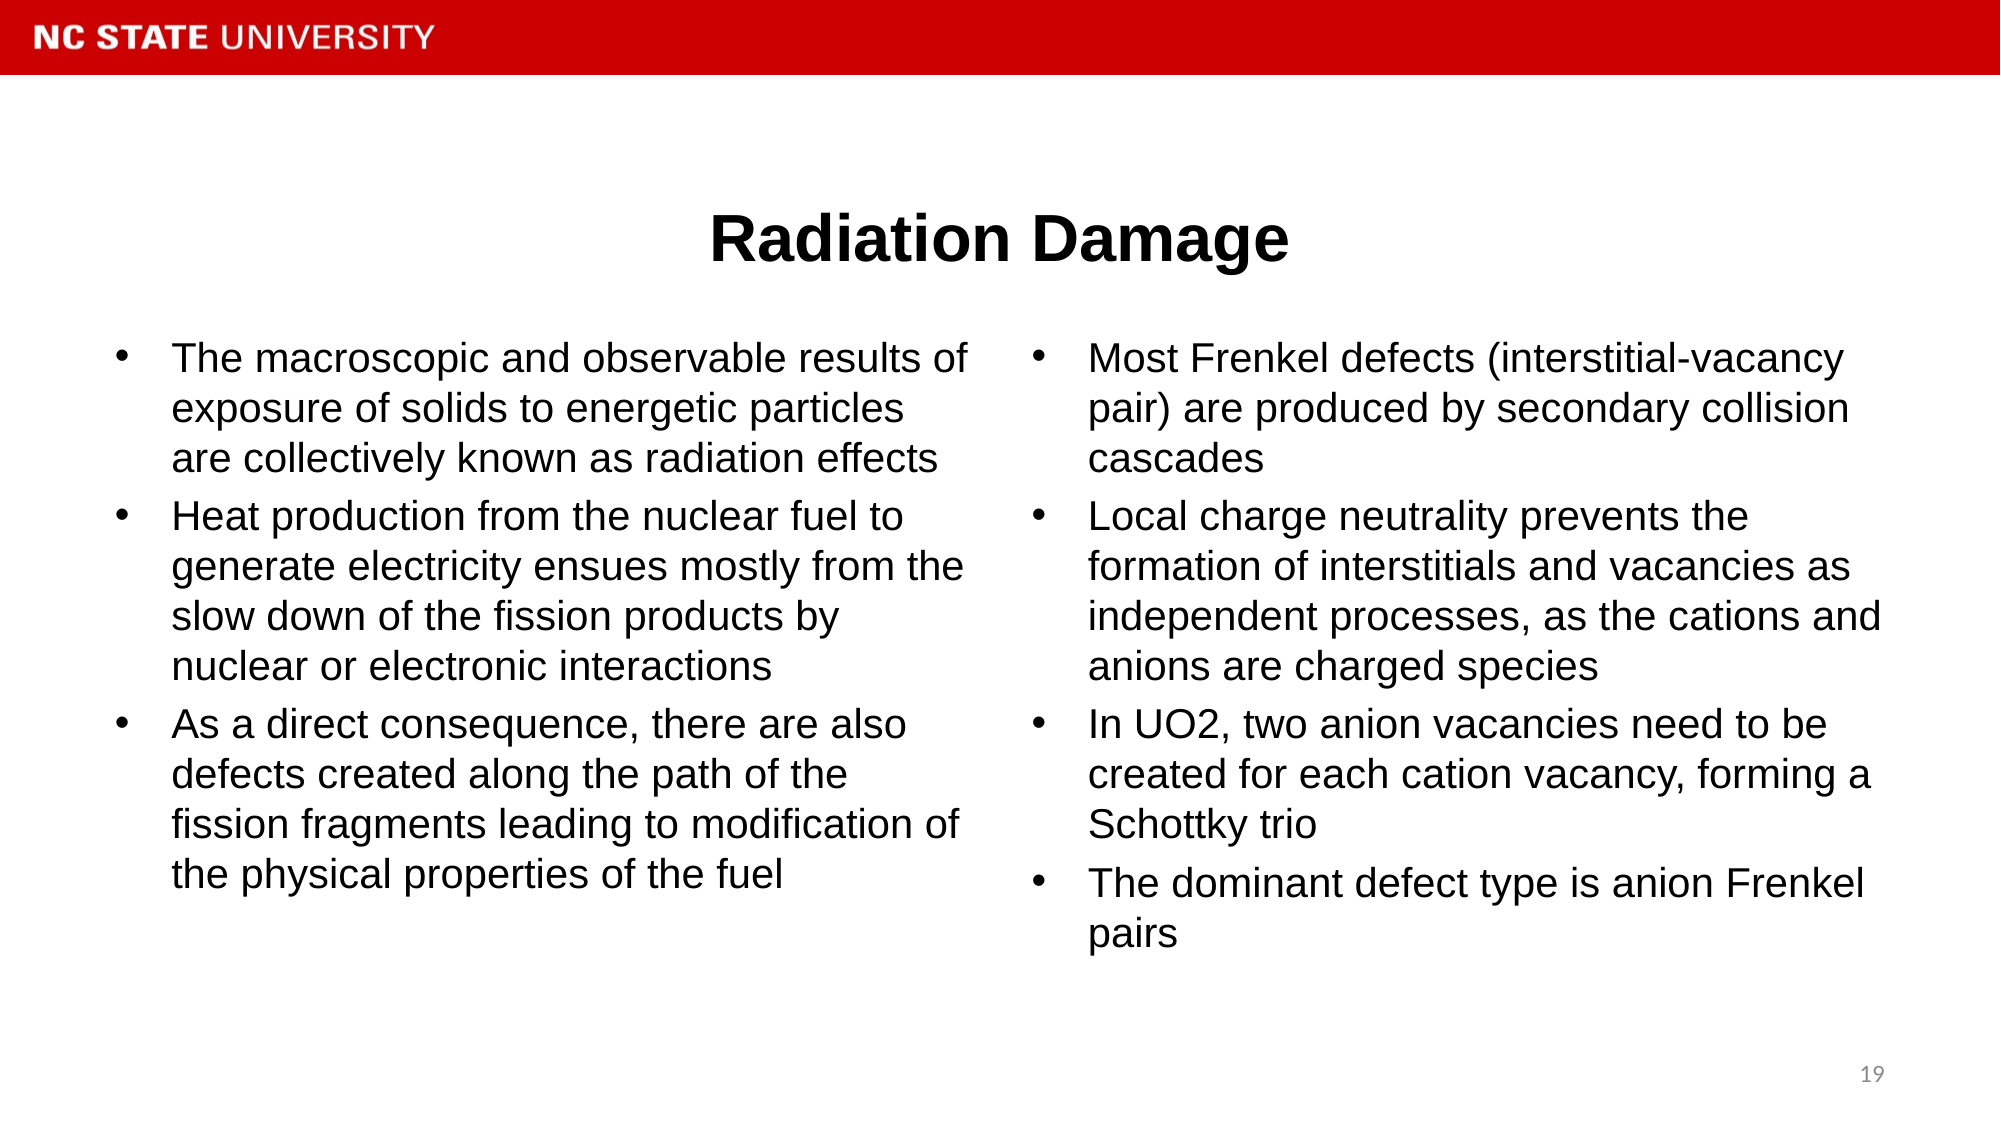

# Radiation Damage
The macroscopic and observable results of exposure of solids to energetic particles are collectively known as radiation effects
Heat production from the nuclear fuel to generate electricity ensues mostly from the slow down of the fission products by nuclear or electronic interactions
As a direct consequence, there are also defects created along the path of the fission fragments leading to modification of the physical properties of the fuel

Most Frenkel defects (interstitial-vacancy pair) are produced by secondary collision cascades
Local charge neutrality prevents the formation of interstitials and vacancies as independent processes, as the cations and anions are charged species
In UO2, two anion vacancies need to be created for each cation vacancy, forming a Schottky trio
The dominant defect type is anion Frenkel pairs
19